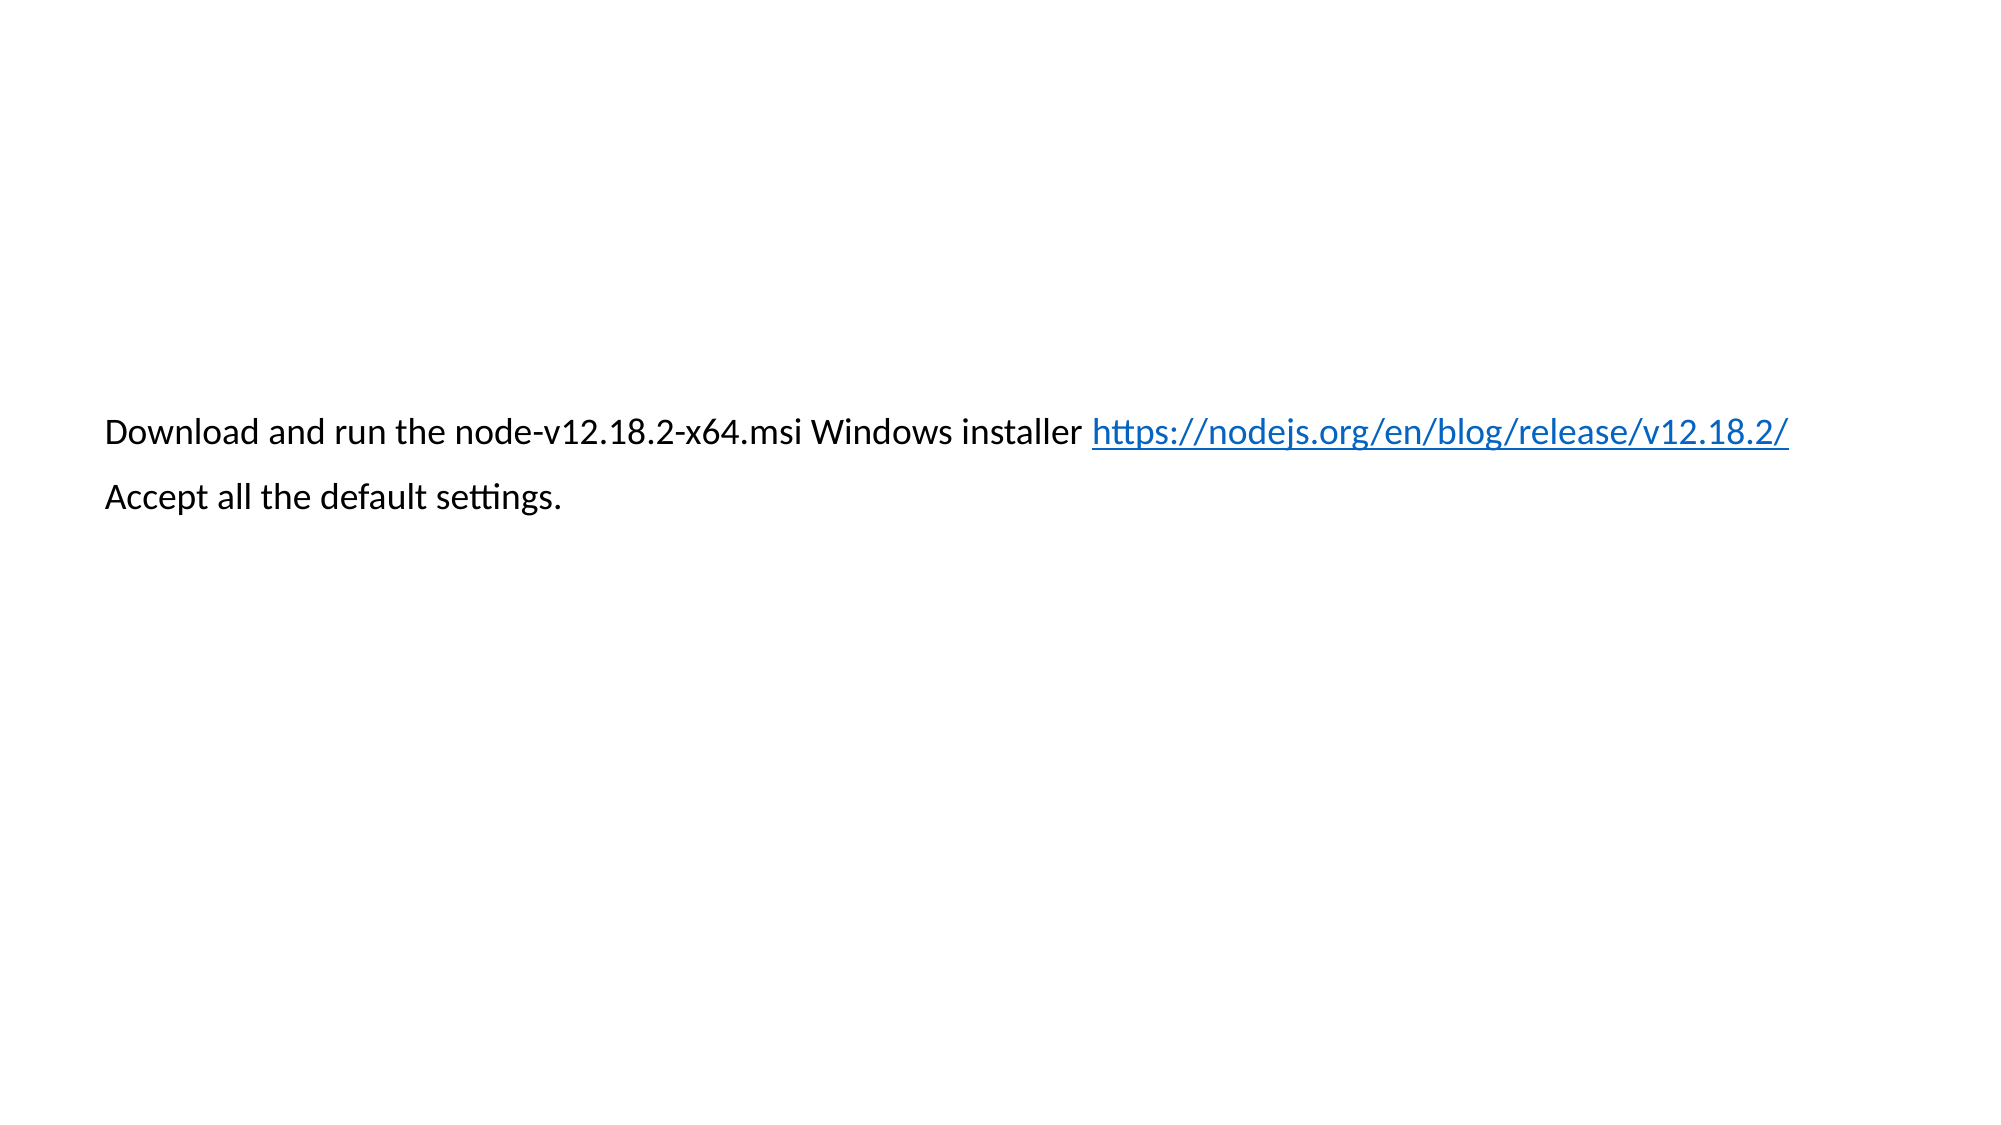

Download and run the node-v12.18.2-x64.msi Windows installer https://nodejs.org/en/blog/release/v12.18.2/
Accept all the default settings.